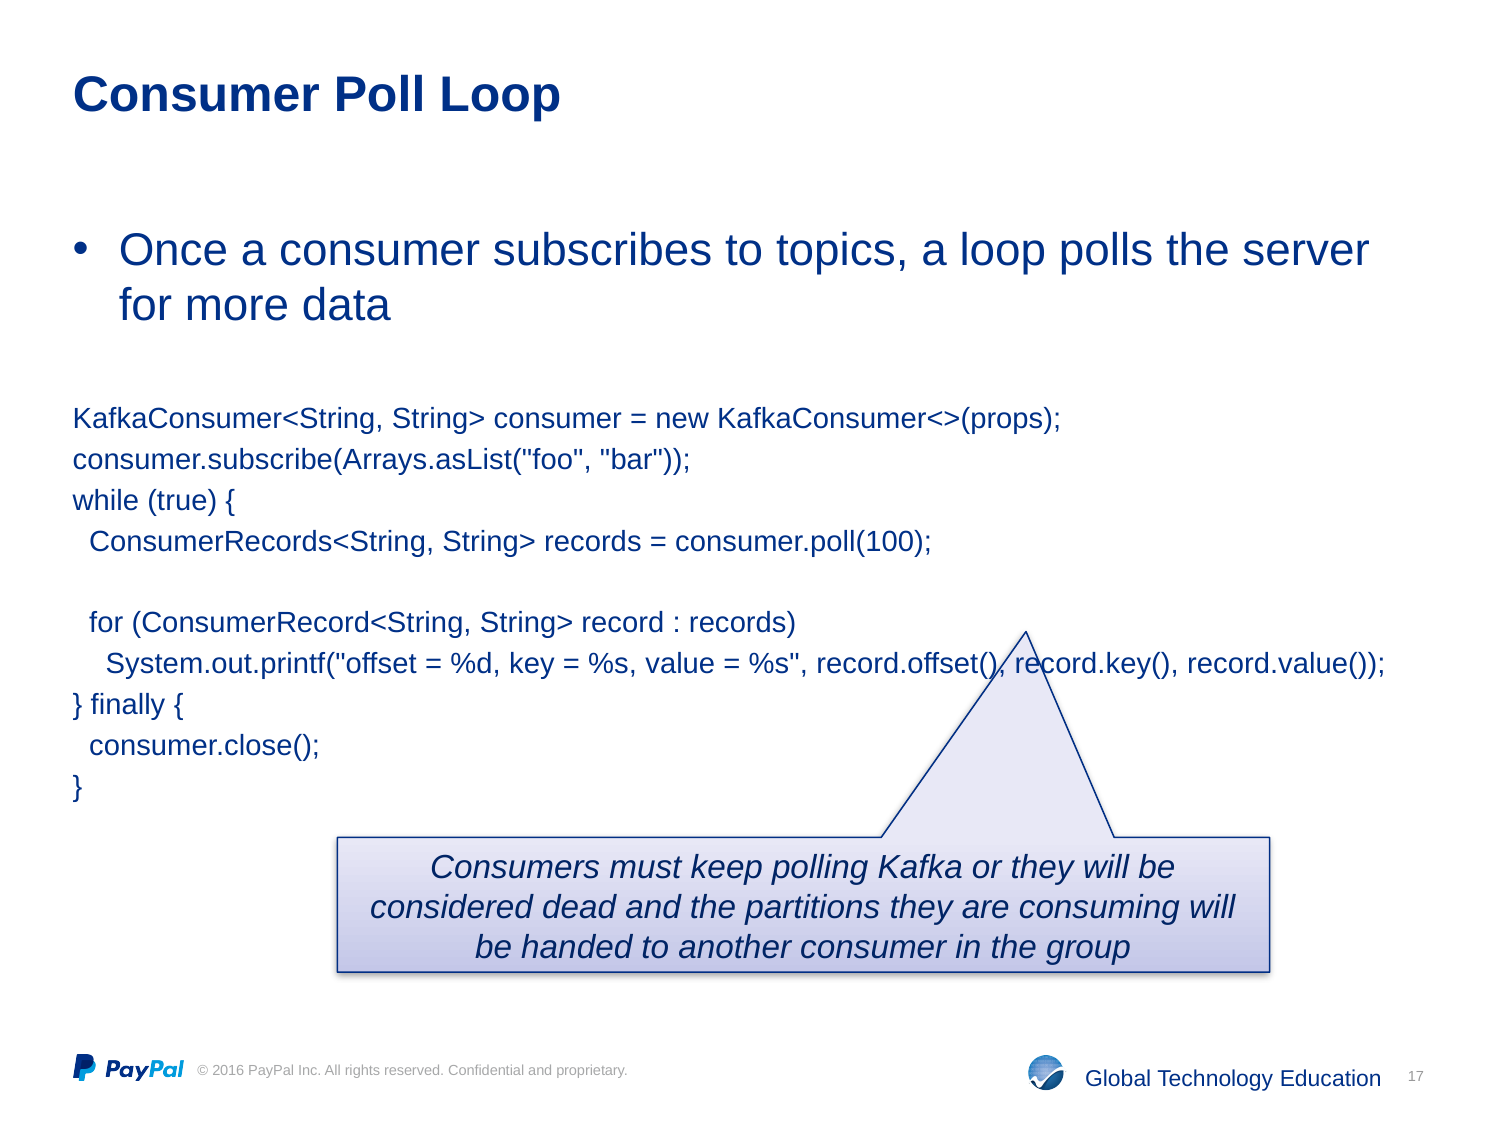

# Consumer Poll Loop
Once a consumer subscribes to topics, a loop polls the server for more data

KafkaConsumer<String, String> consumer = new KafkaConsumer<>(props);
consumer.subscribe(Arrays.asList("foo", "bar"));
while (true) {
  ConsumerRecords<String, String> records = consumer.poll(100);

  for (ConsumerRecord<String, String> record : records)
    System.out.printf("offset = %d, key = %s, value = %s", record.offset(), record.key(), record.value());
} finally {
  consumer.close();
}

Consumers must keep polling Kafka or they will be considered dead and the partitions they are consuming will be handed to another consumer in the group
17